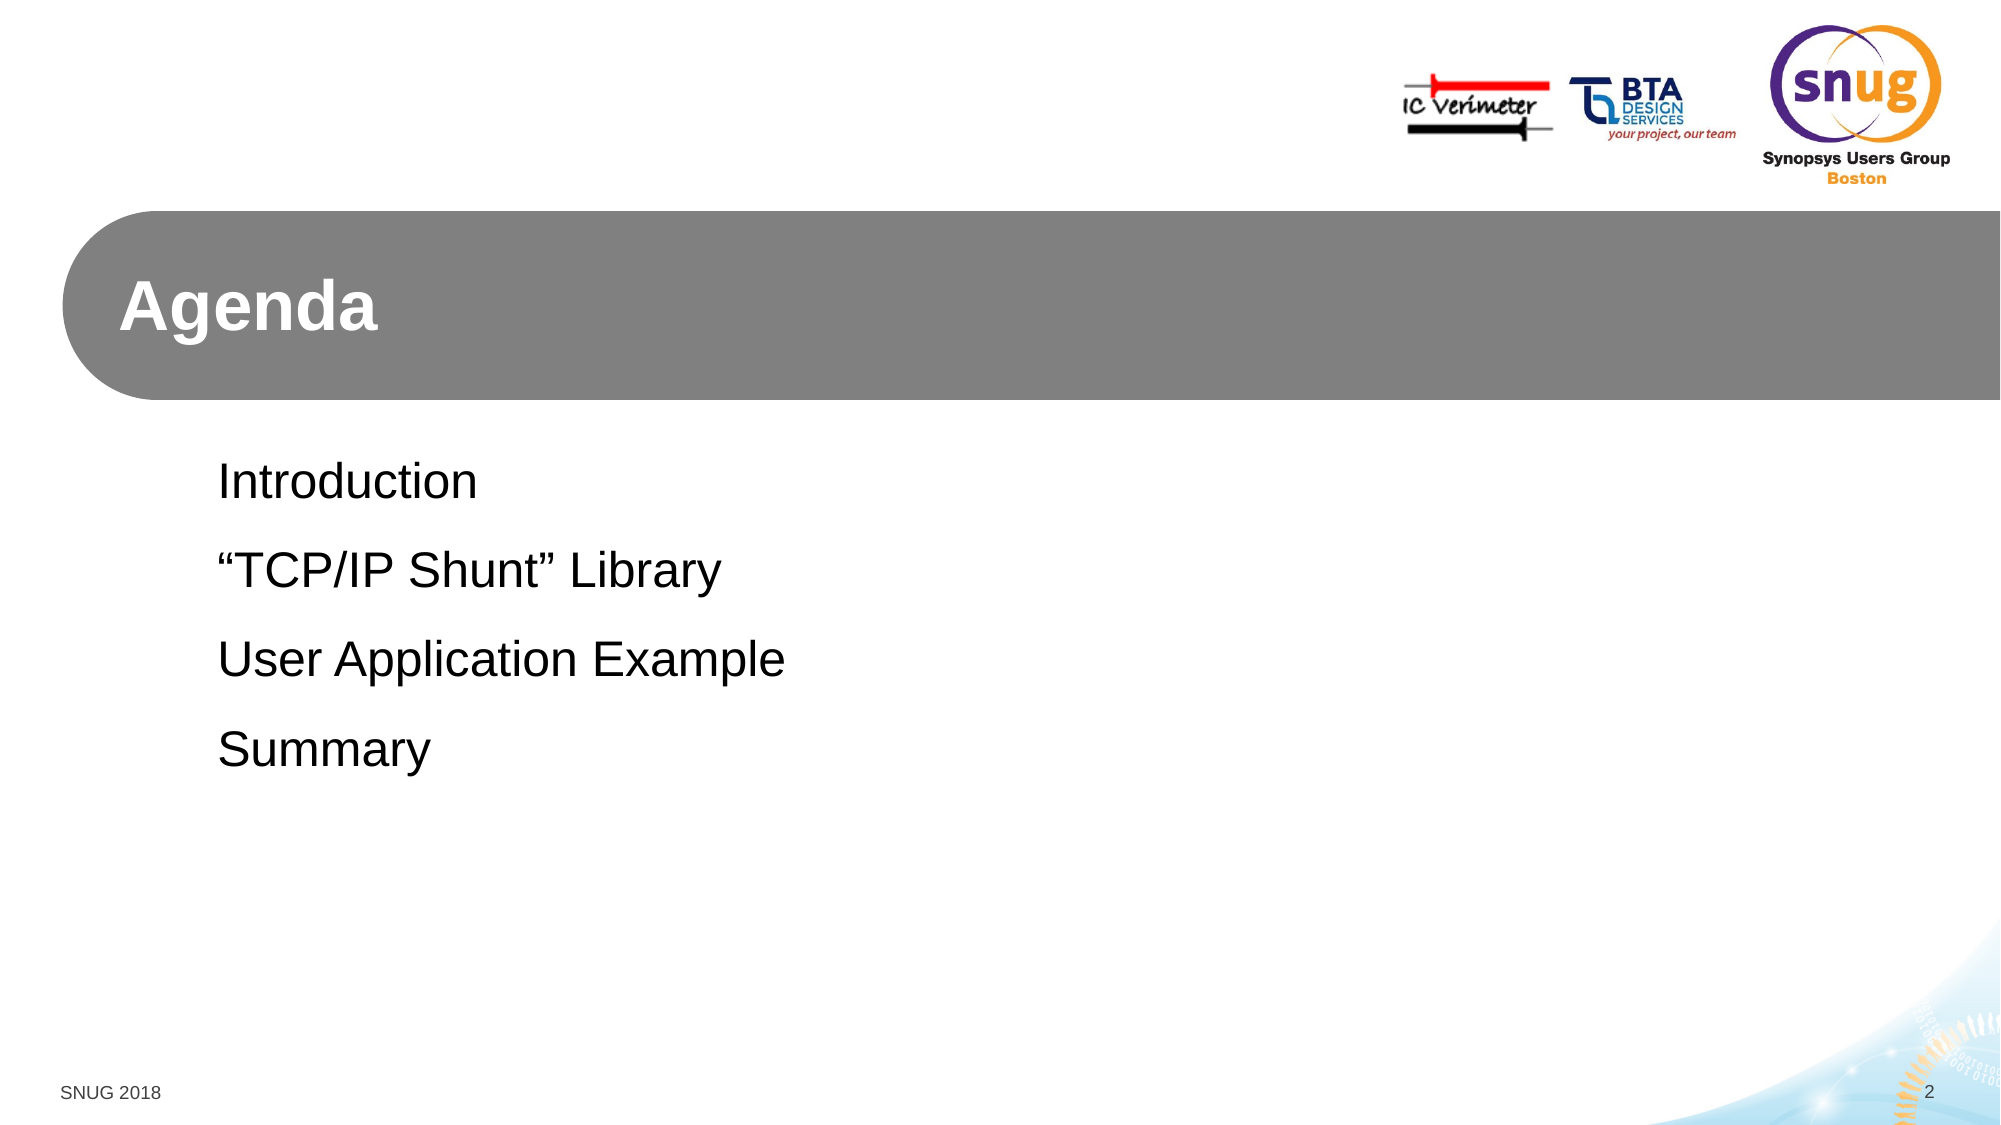

# Agenda
Introduction
“TCP/IP Shunt” Library
User Application Example
Summary